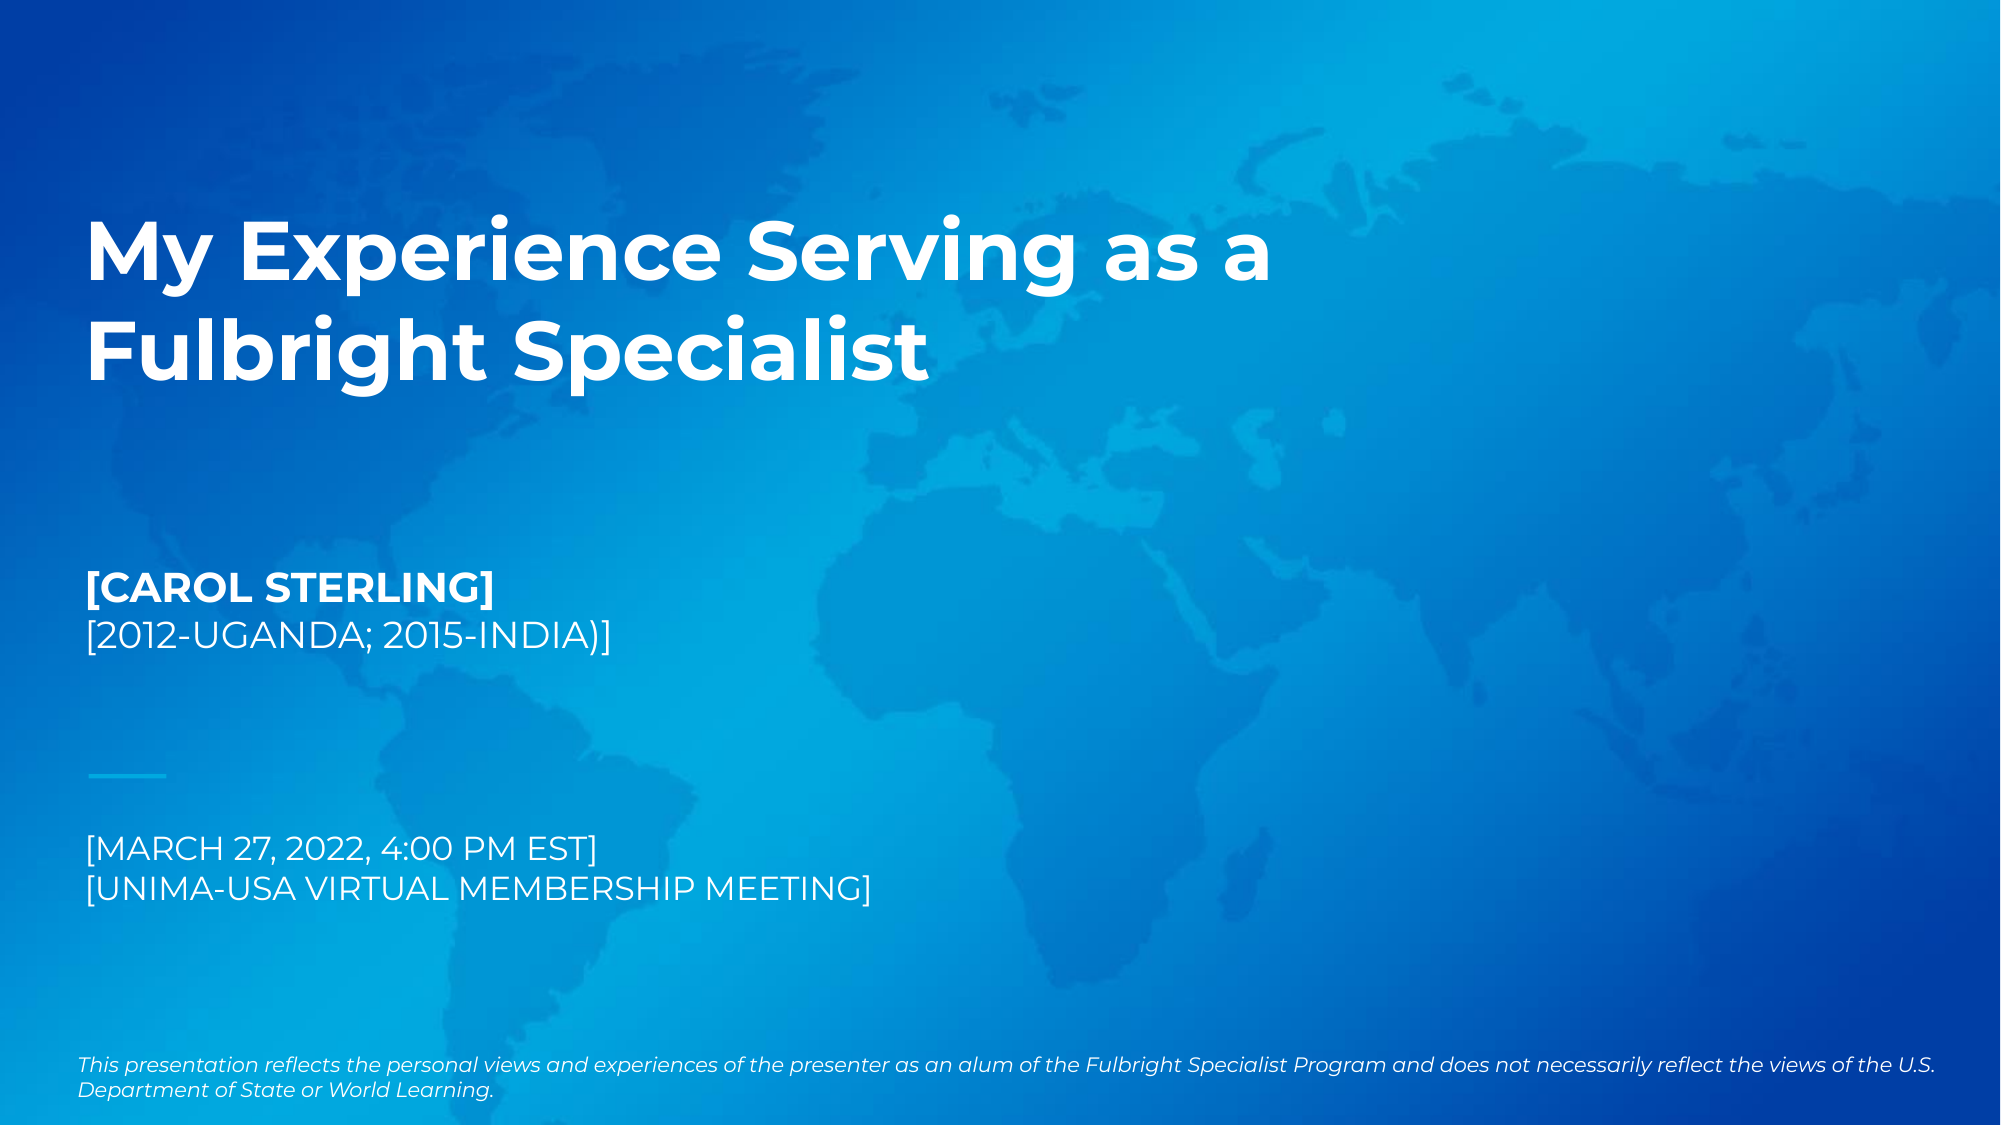

My Experience Serving as a
Fulbright Specialist
[CAROL STERLING]
[2012-UGANDA; 2015-INDIA)]

[MARCH 27, 2022, 4:00 PM EST]
[UNIMA-USA VIRTUAL MEMBERSHIP MEETING]